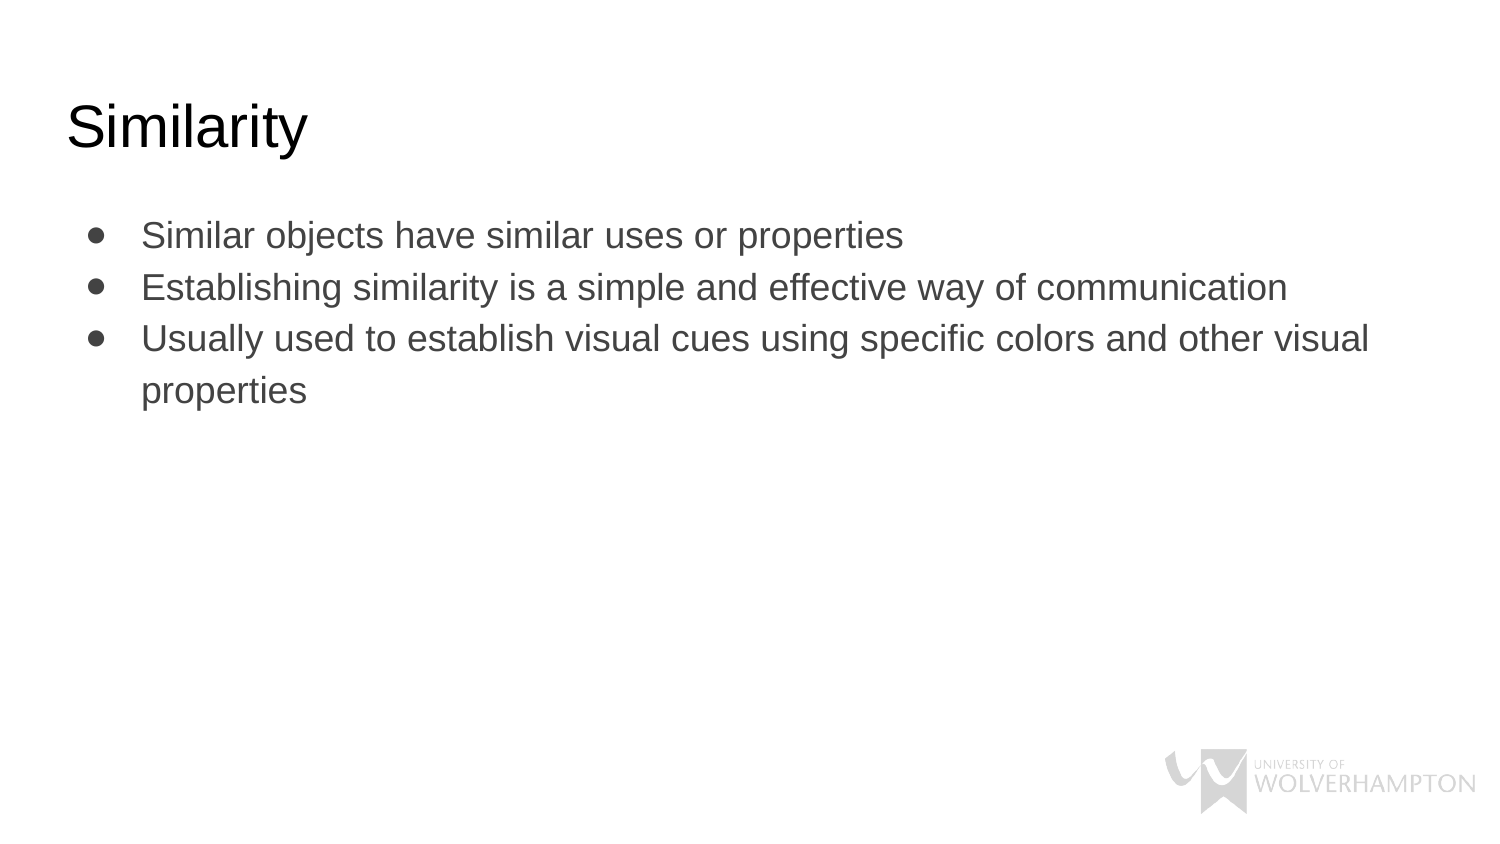

# Similarity
Similar objects have similar uses or properties
Establishing similarity is a simple and effective way of communication
Usually used to establish visual cues using specific colors and other visual properties